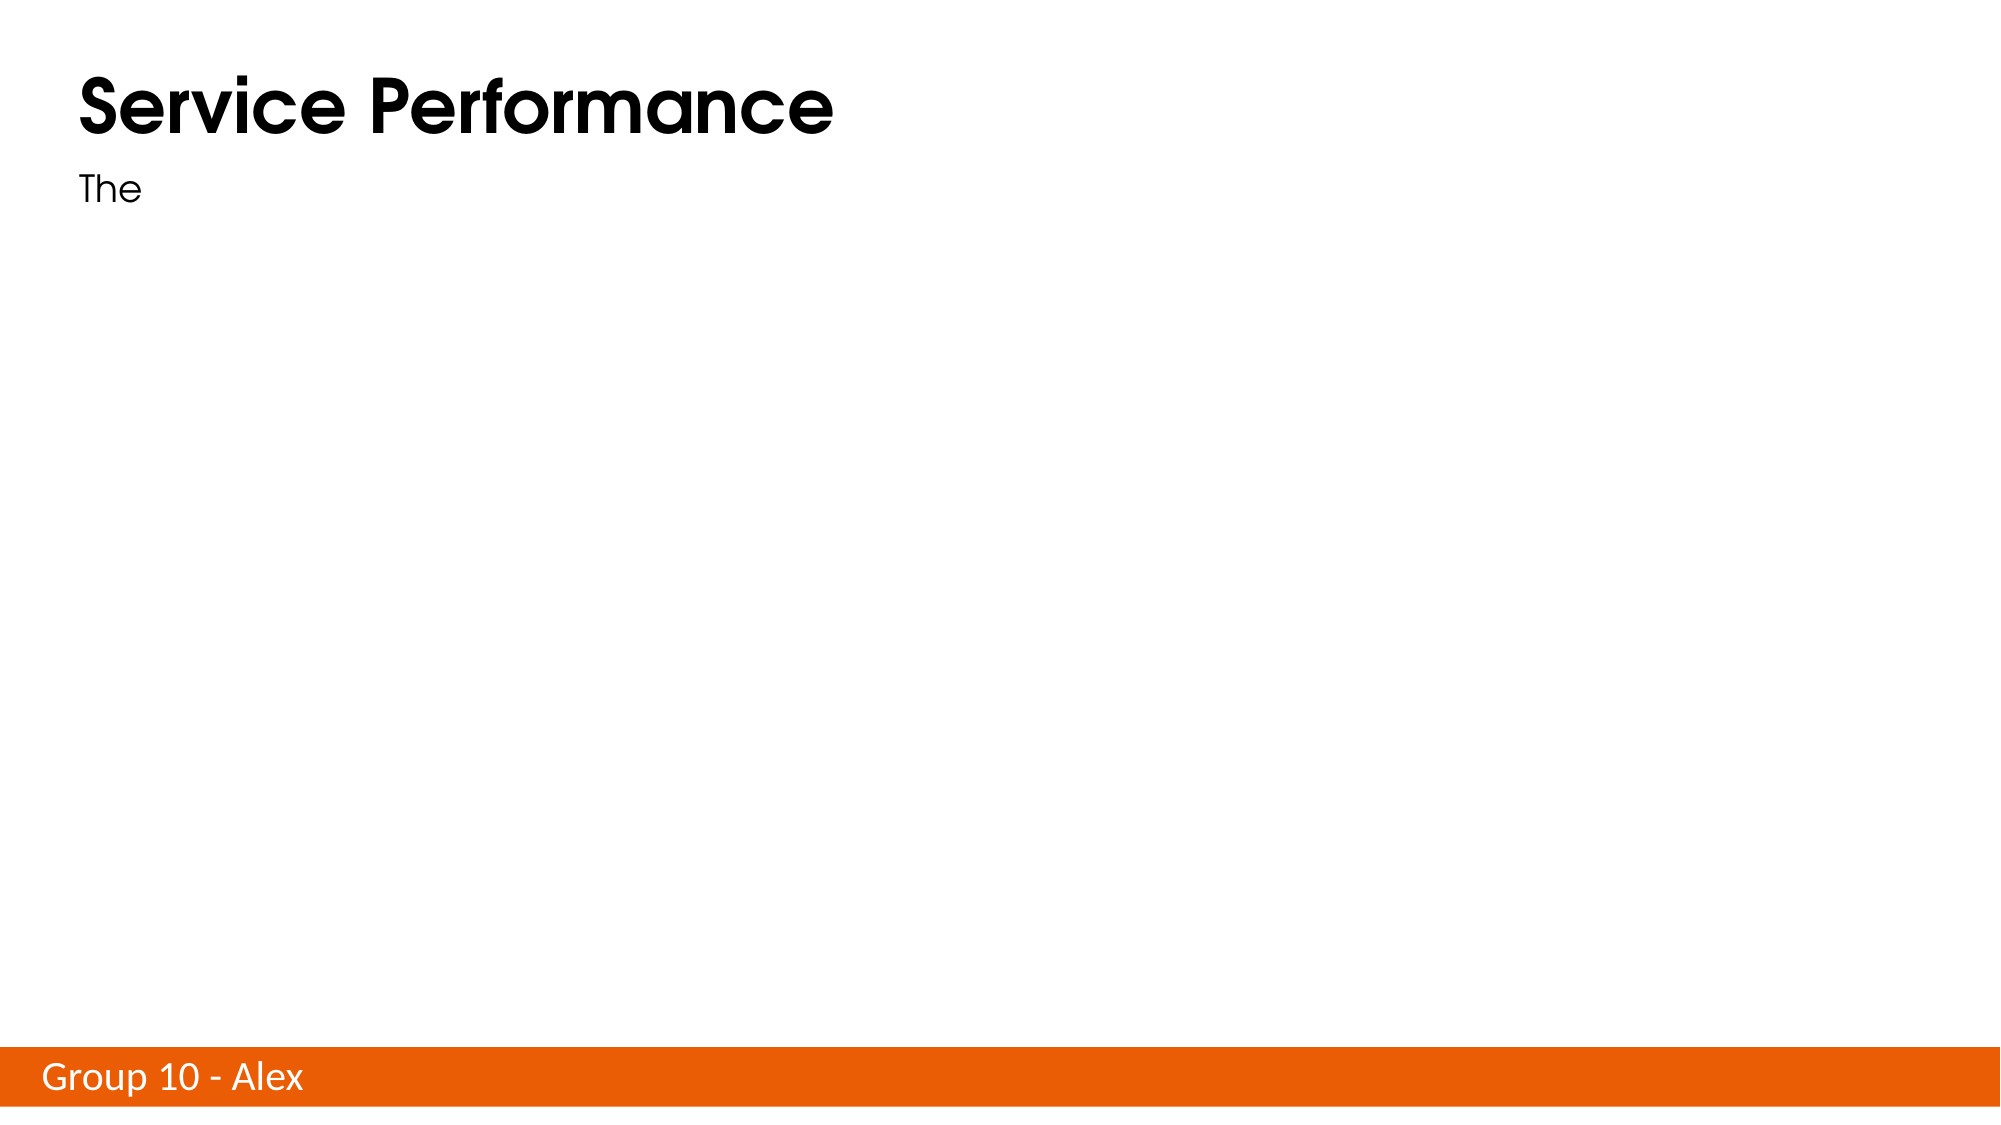

Service Performance
The

Group 10 - Alex